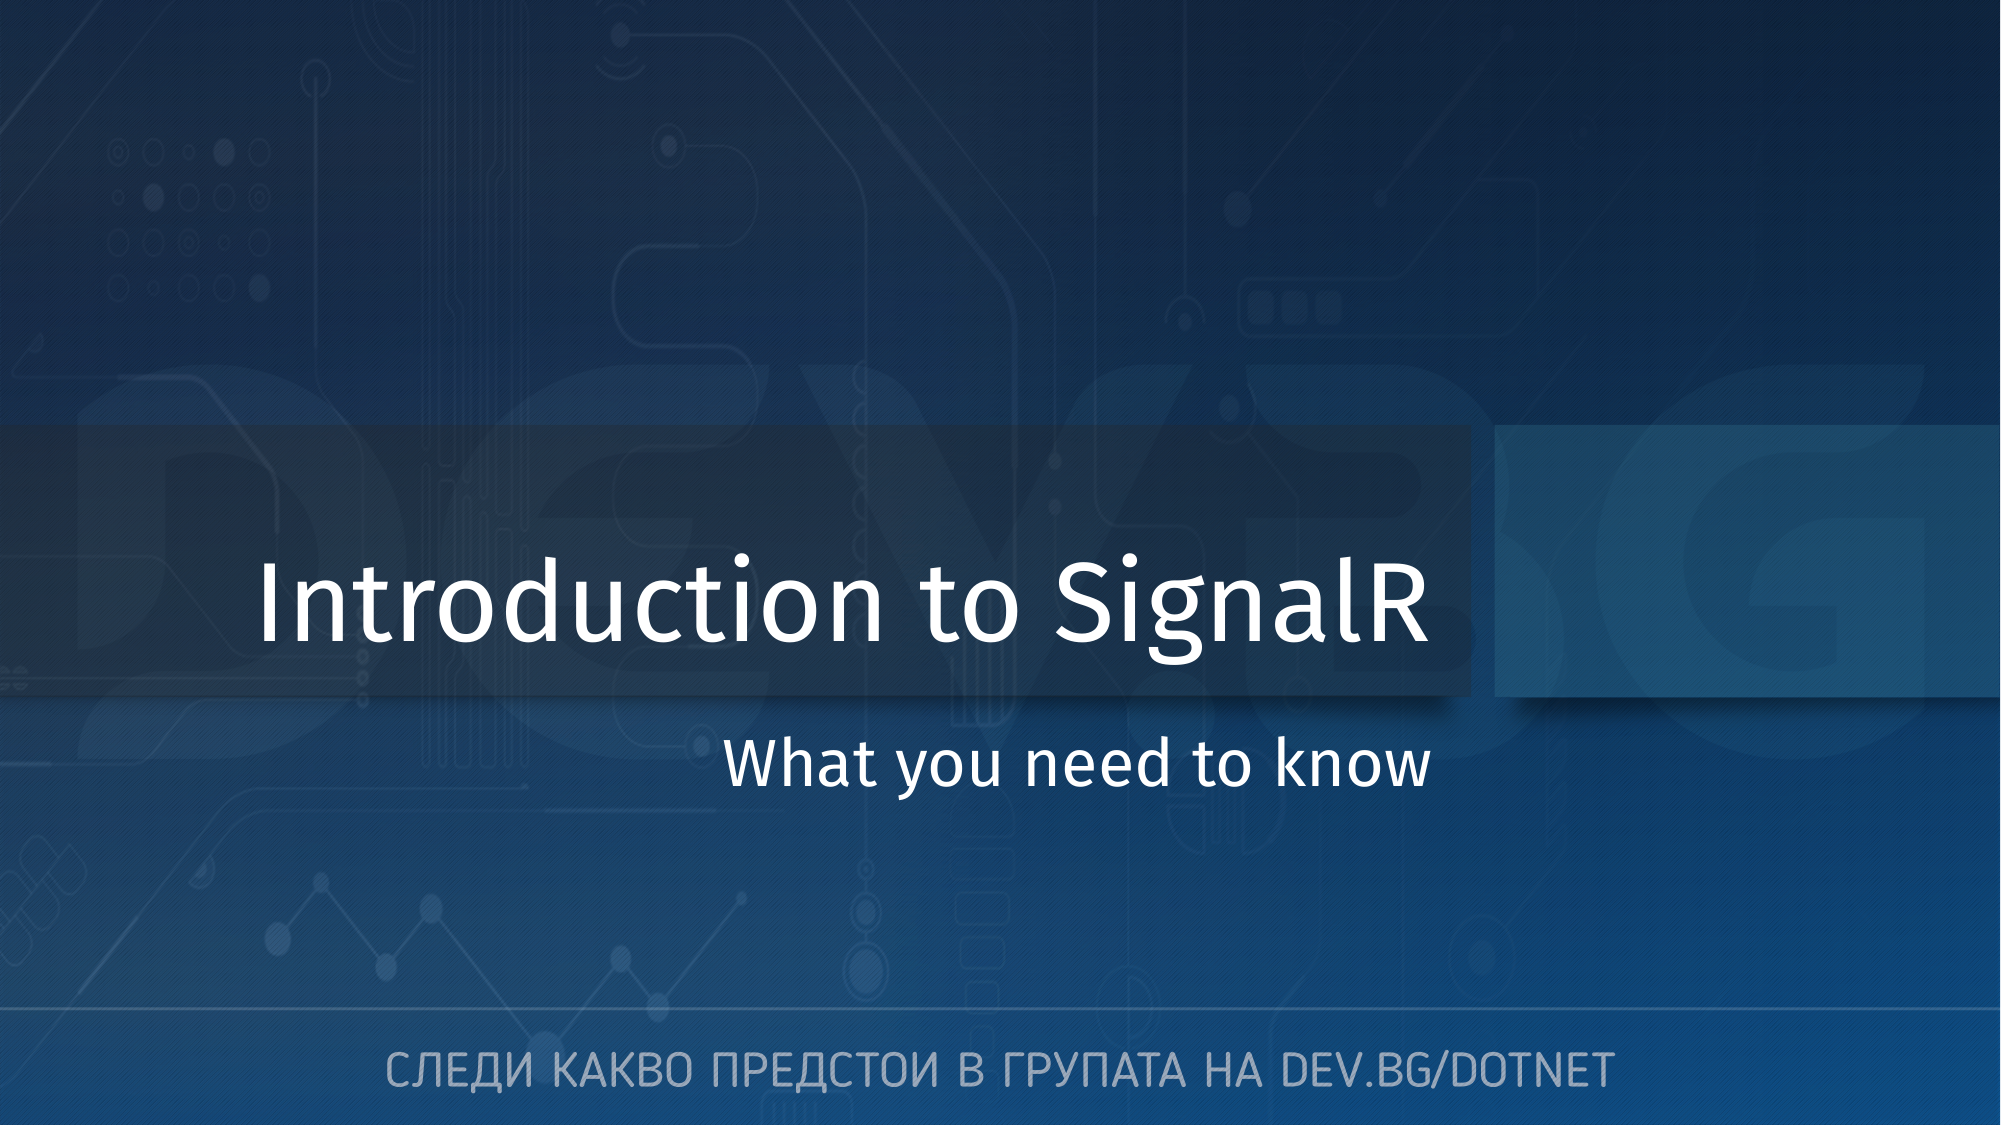

# Introduction to SignalR
What you need to know